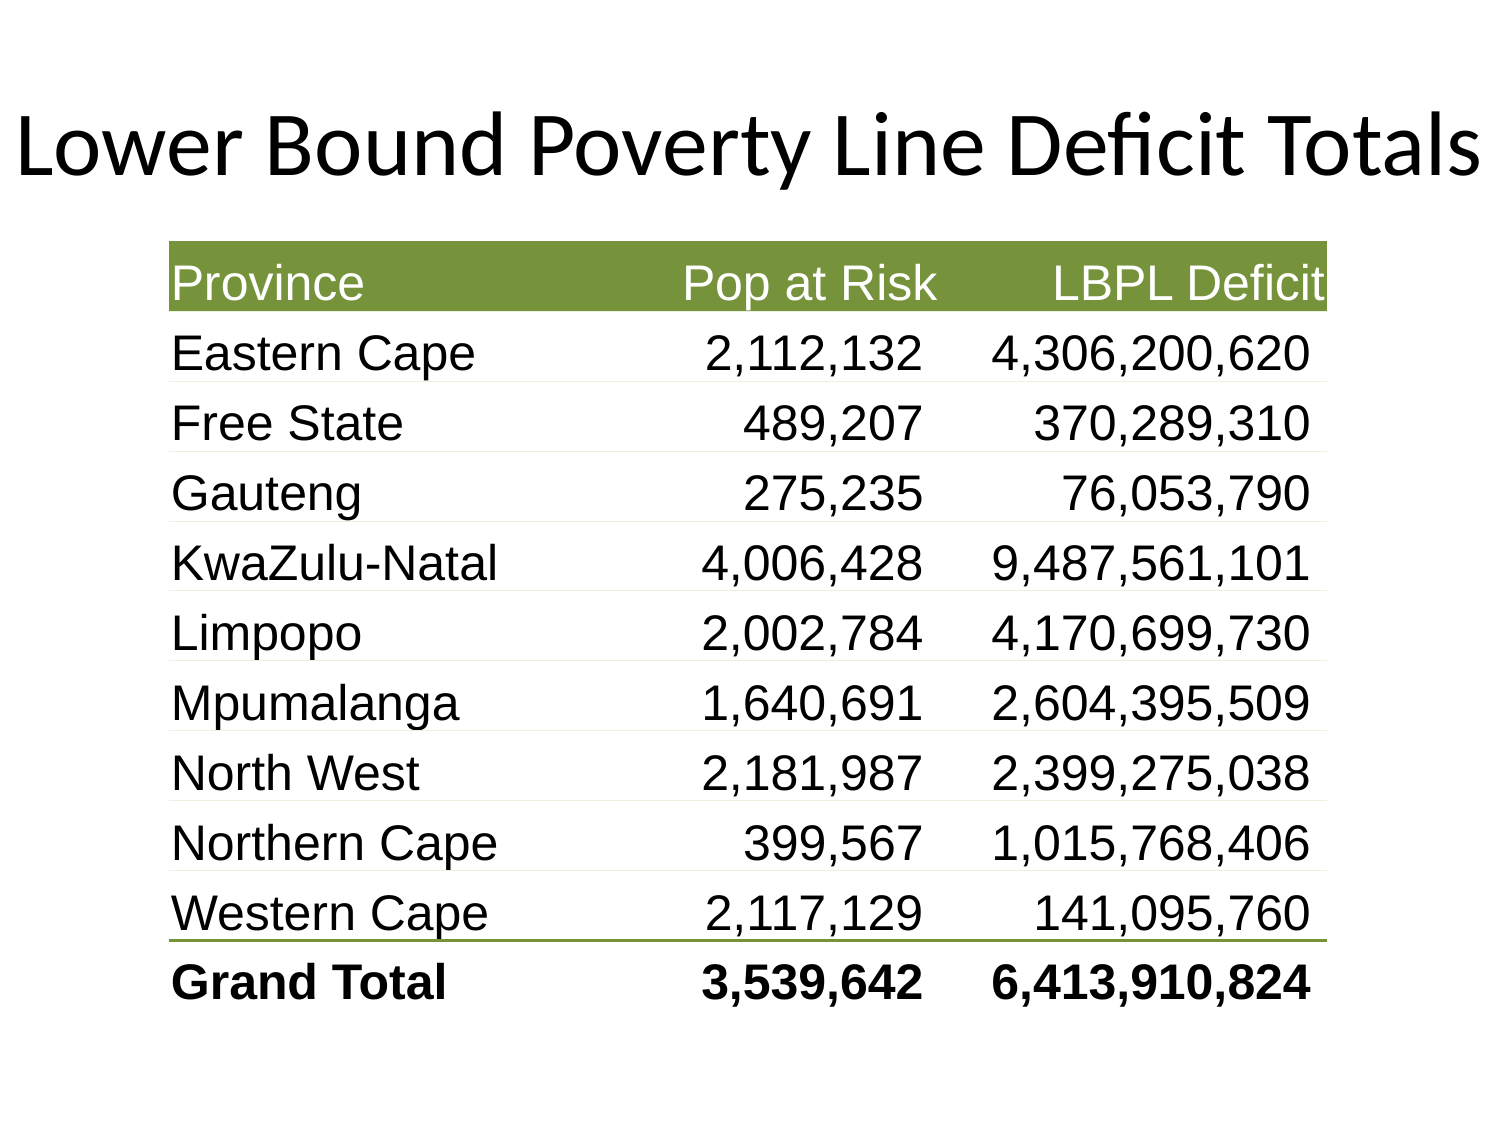

# Lower Bound Poverty Line Deficit Totals
| Province | Pop at Risk | LBPL Deficit |
| --- | --- | --- |
| Eastern Cape | 2,112,132 | 4,306,200,620 |
| Free State | 489,207 | 370,289,310 |
| Gauteng | 275,235 | 76,053,790 |
| KwaZulu-Natal | 4,006,428 | 9,487,561,101 |
| Limpopo | 2,002,784 | 4,170,699,730 |
| Mpumalanga | 1,640,691 | 2,604,395,509 |
| North West | 2,181,987 | 2,399,275,038 |
| Northern Cape | 399,567 | 1,015,768,406 |
| Western Cape | 2,117,129 | 141,095,760 |
| Grand Total | 3,539,642 | 6,413,910,824 |